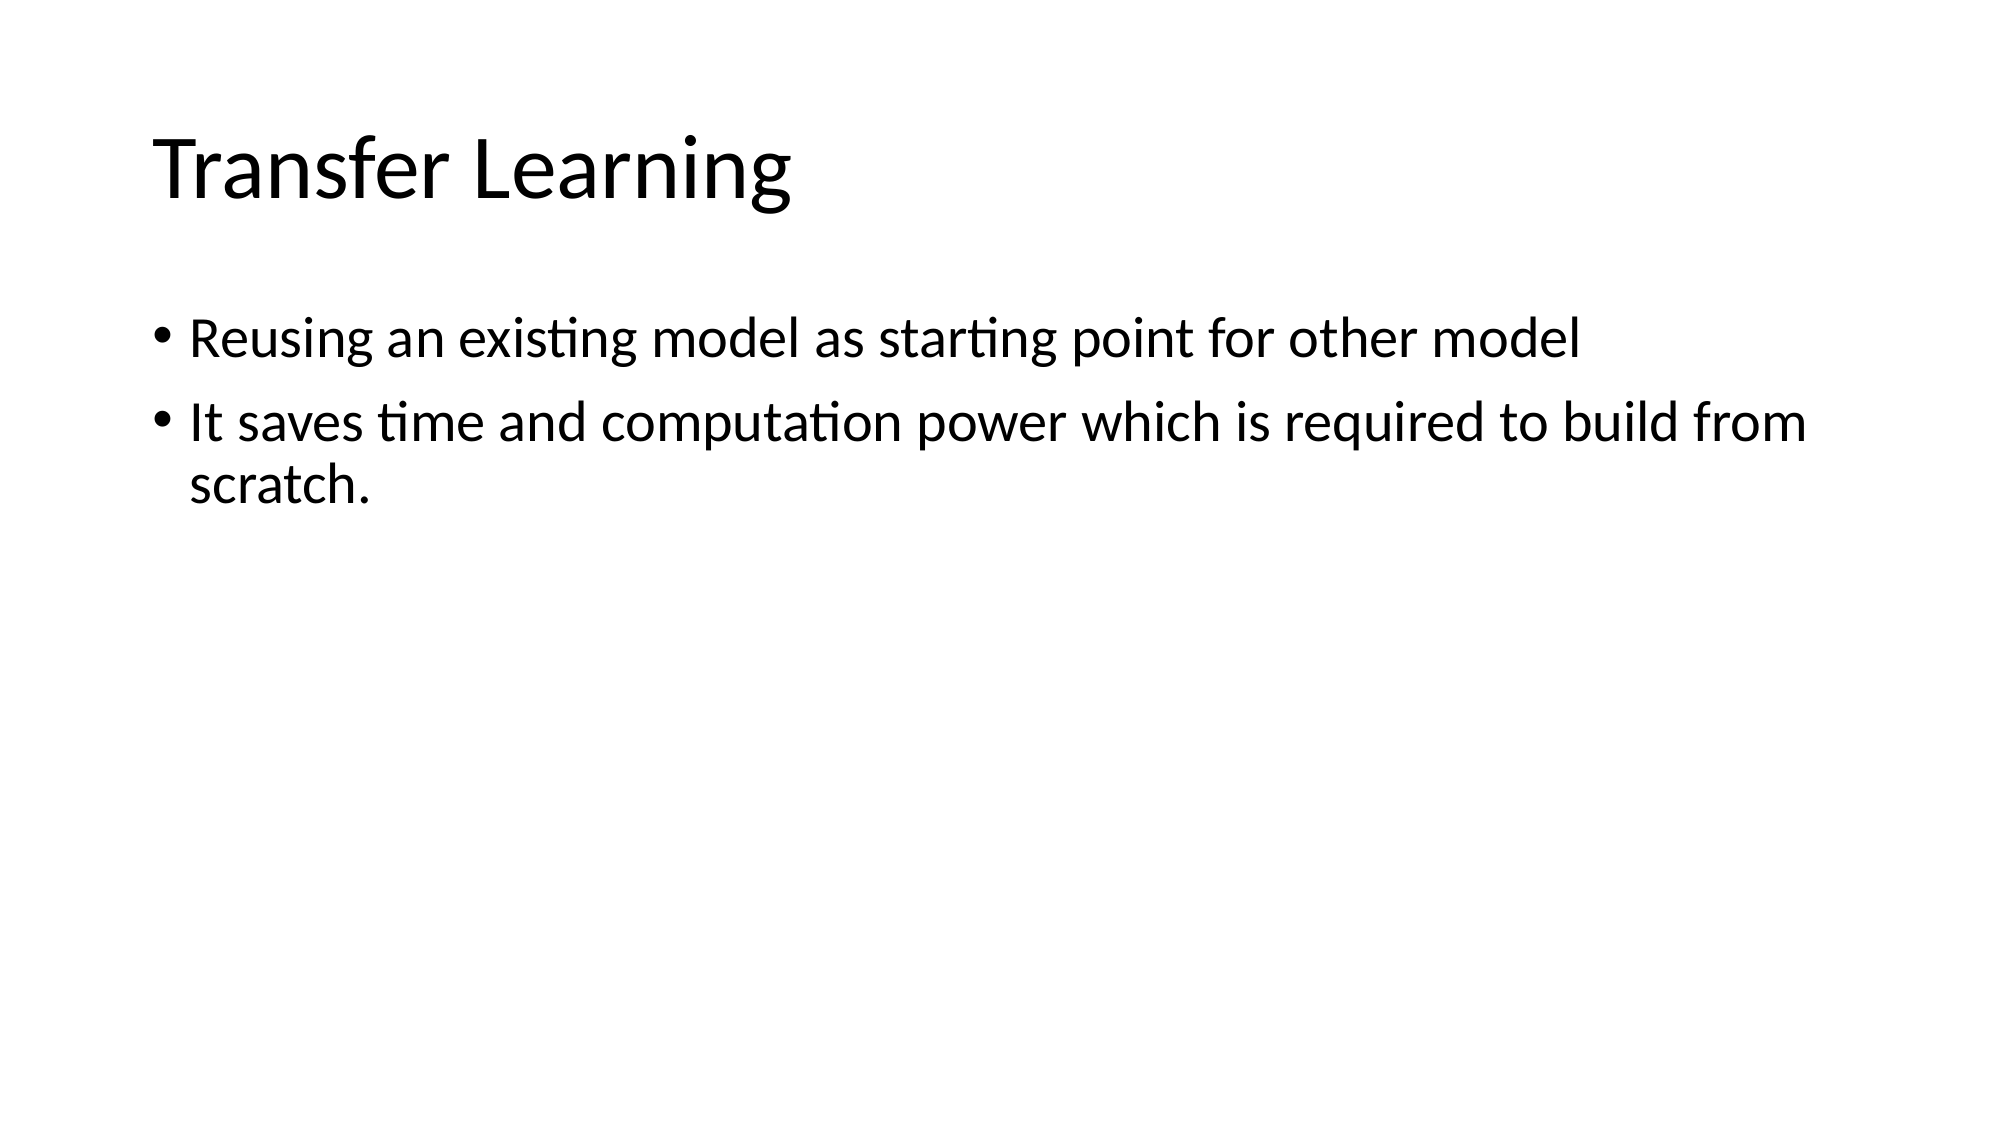

# Transfer Learning
Reusing an existing model as starting point for other model
It saves time and computation power which is required to build from scratch.